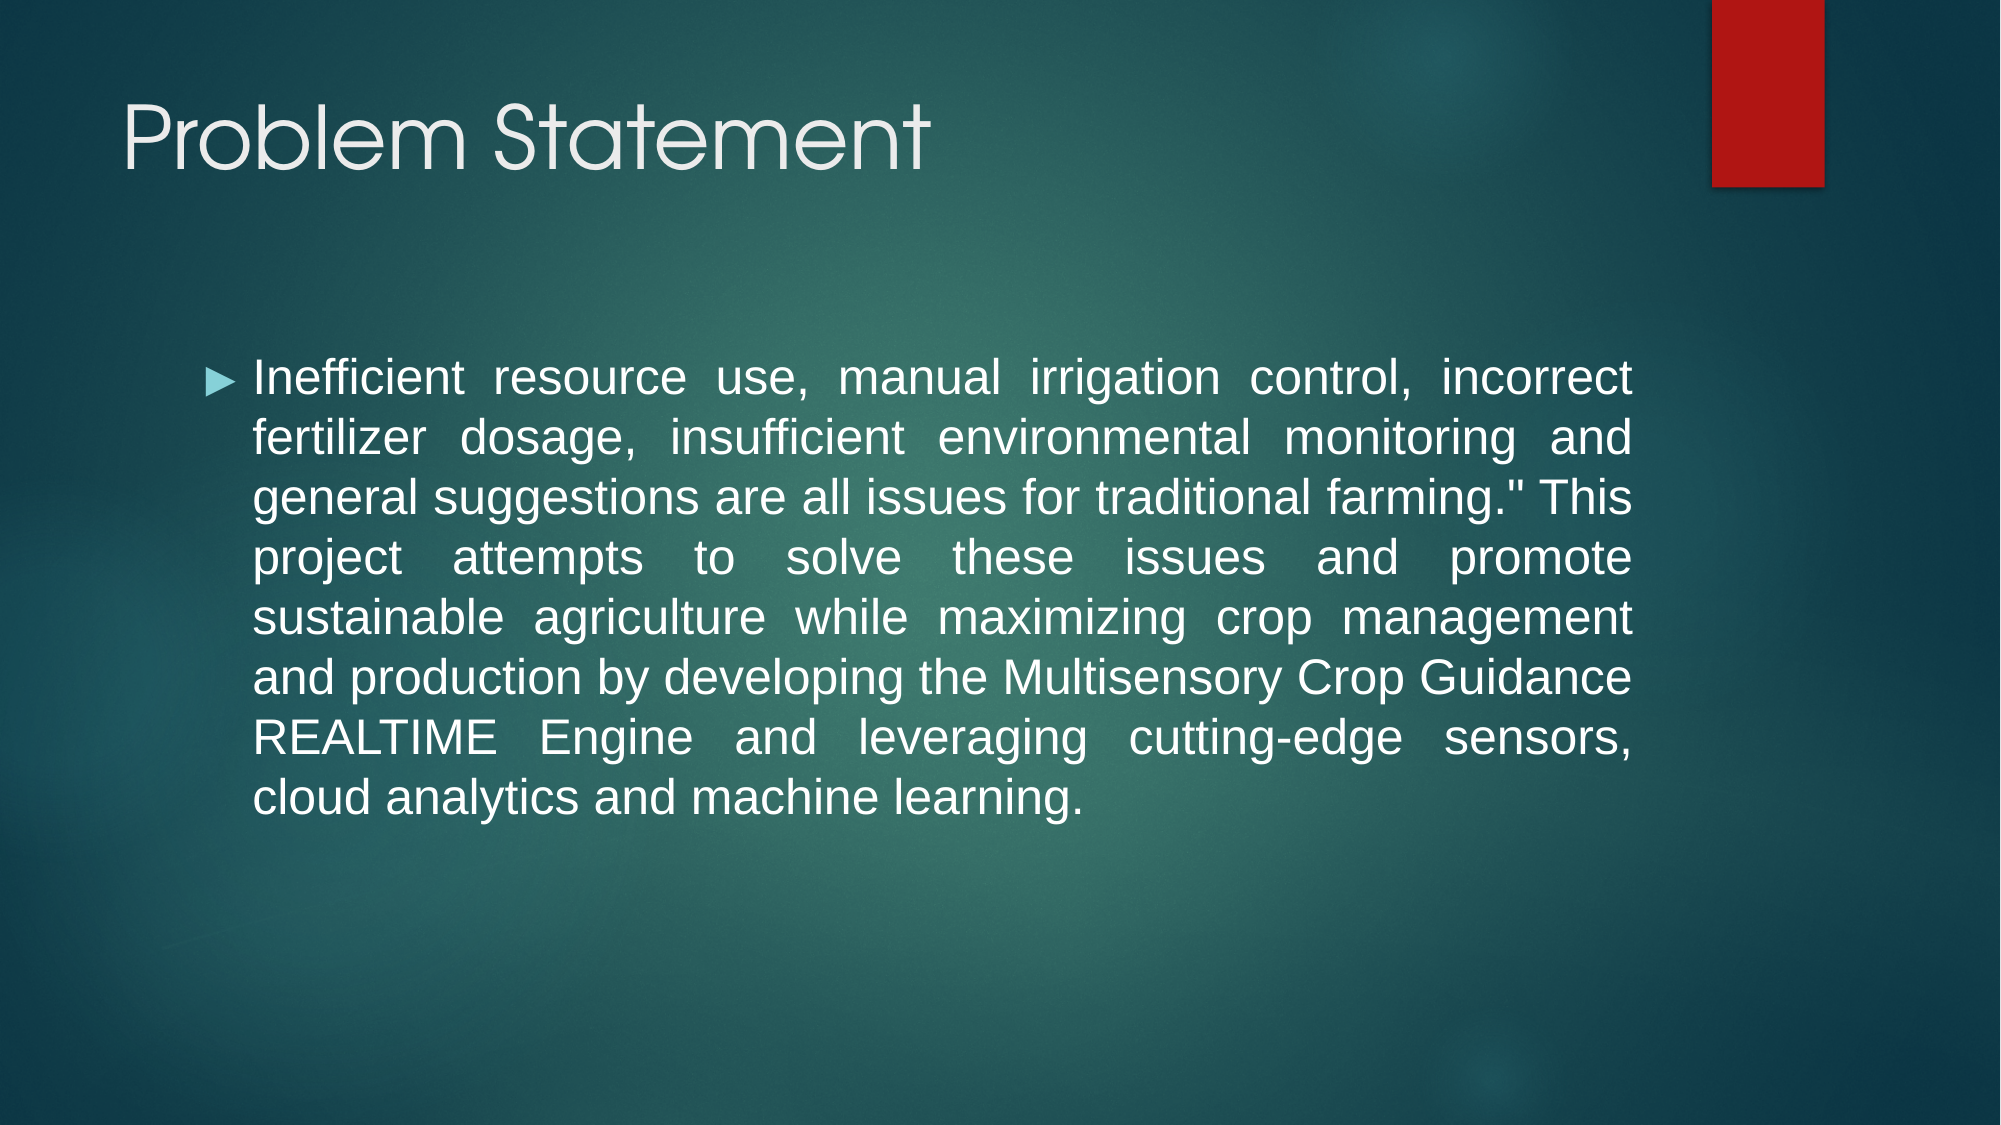

# Problem Statement
Inefficient resource use, manual irrigation control, incorrect fertilizer dosage, insufficient environmental monitoring and general suggestions are all issues for traditional farming." This project attempts to solve these issues and promote sustainable agriculture while maximizing crop management and production by developing the Multisensory Crop Guidance REALTIME Engine and leveraging cutting-edge sensors, cloud analytics and machine learning.